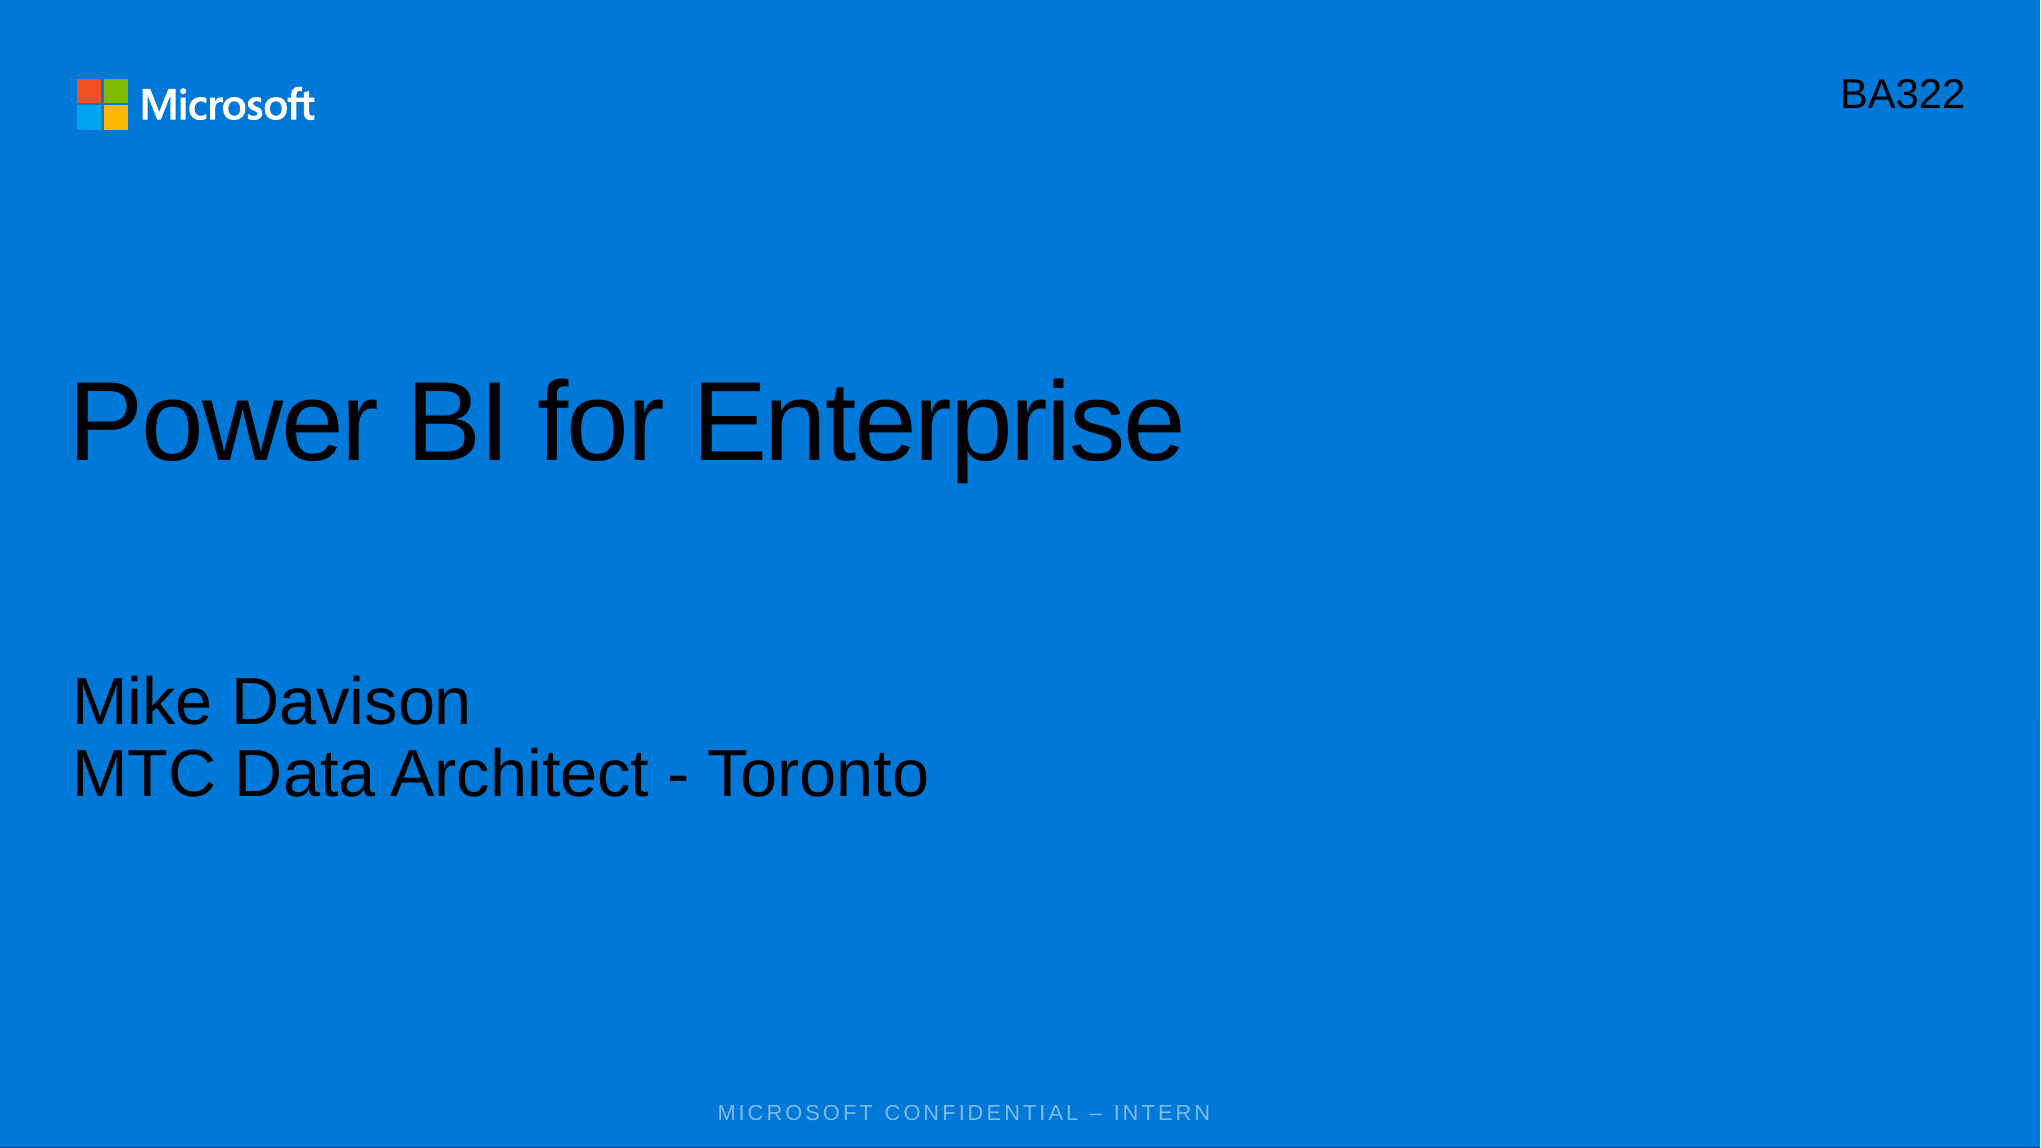

BA322
# Power BI for Enterprise
Mike Davison
MTC Data Architect - Toronto